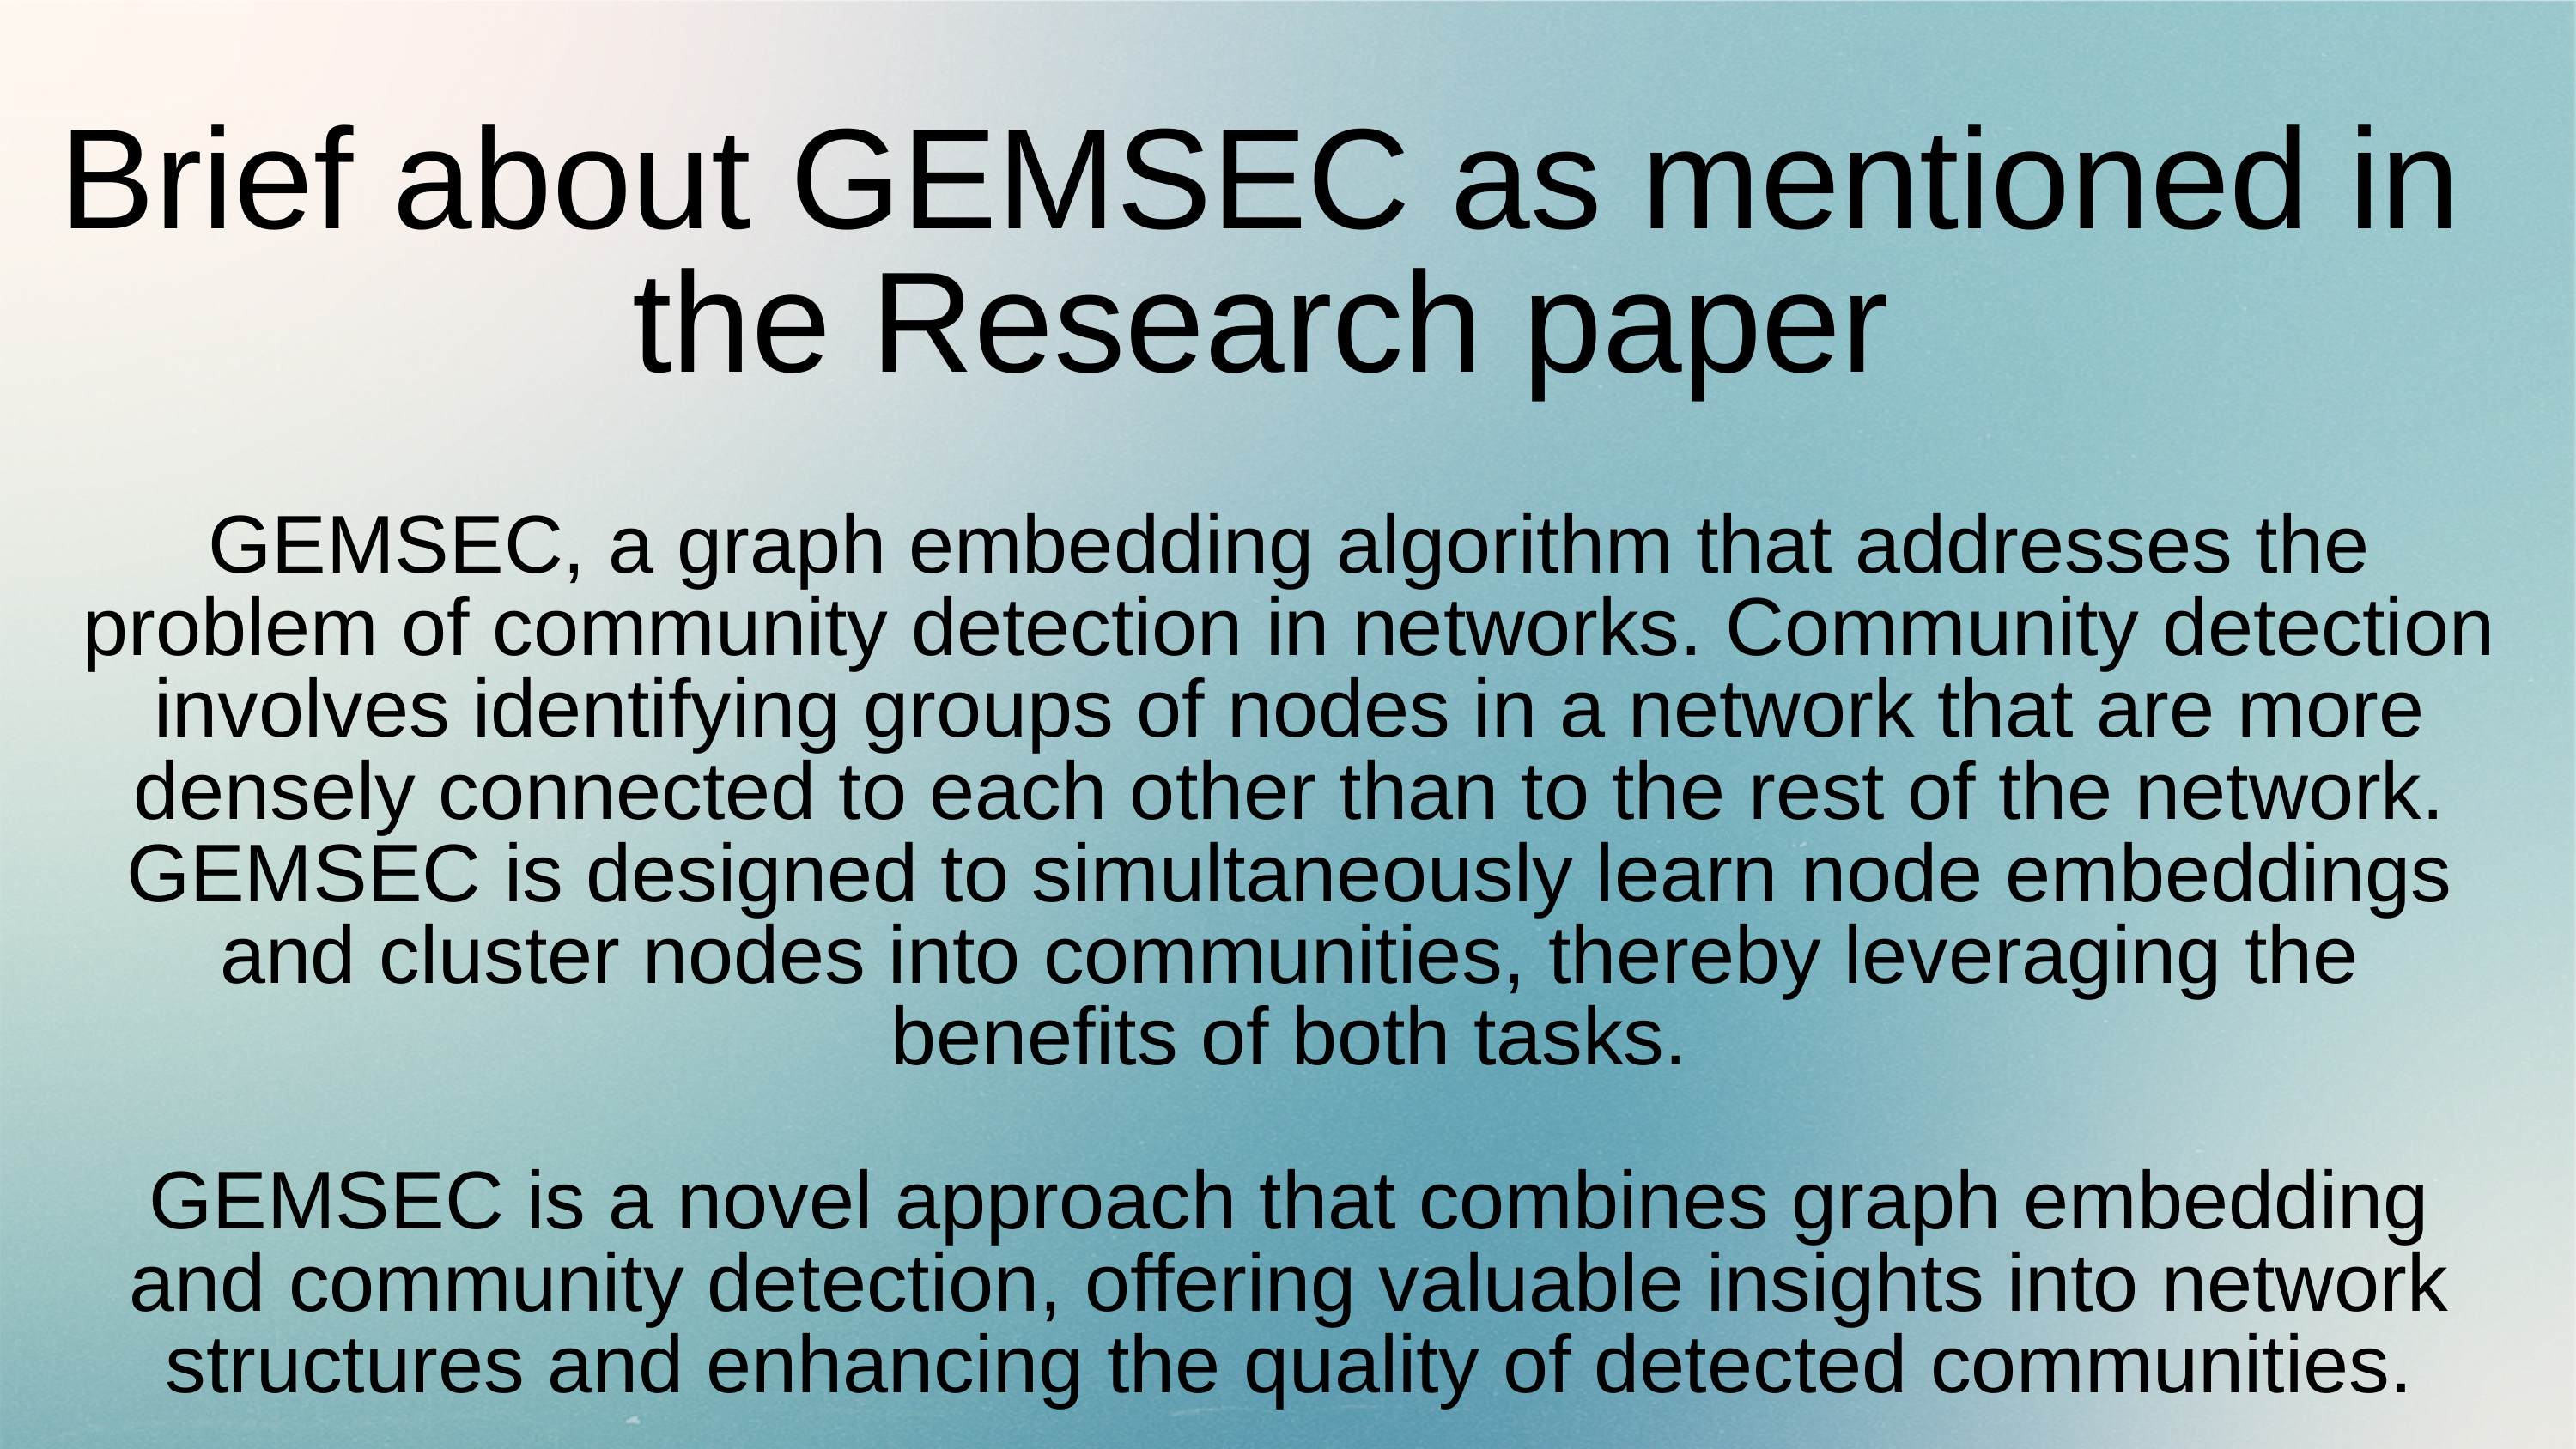

Brief about GEMSEC as mentioned in the Research paper
GEMSEC, a graph embedding algorithm that addresses the problem of community detection in networks. Community detection involves identifying groups of nodes in a network that are more densely connected to each other than to the rest of the network. GEMSEC is designed to simultaneously learn node embeddings and cluster nodes into communities, thereby leveraging the benefits of both tasks.

GEMSEC is a novel approach that combines graph embedding and community detection, offering valuable insights into network structures and enhancing the quality of detected communities.